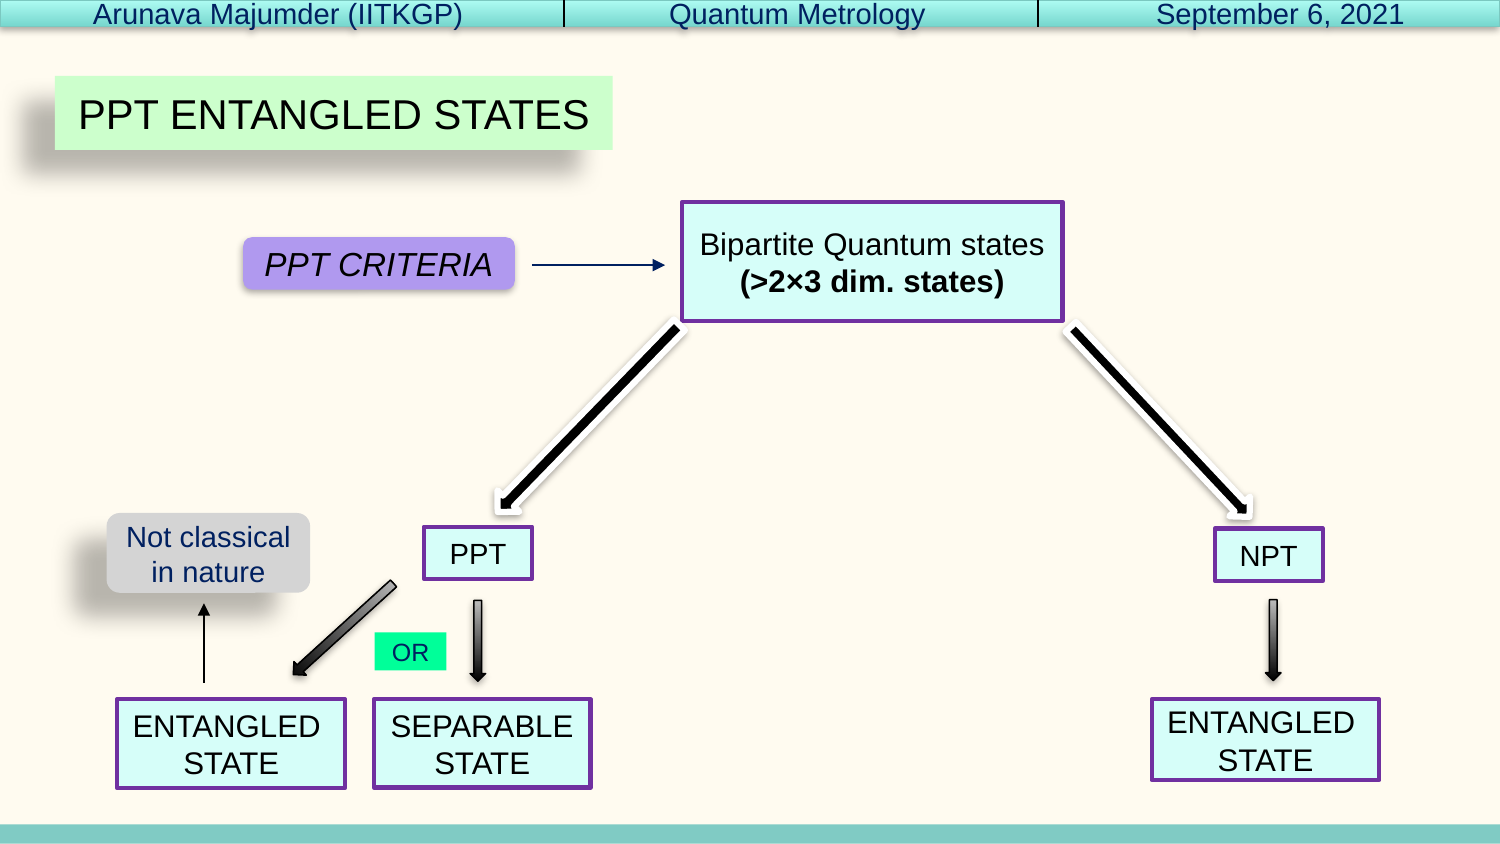

Arunava Majumder (IITKGP)                         Quantum Metrology                            September 6, 2021
PPT ENTANGLED STATES
Bipartite Quantum states
(>2×3 dim. states)
PPT CRITERIA

Not classical in nature
PPT
NPT

OR
ENTANGLED
STATE
ENTANGLED
STATE
SEPARABLE
STATE